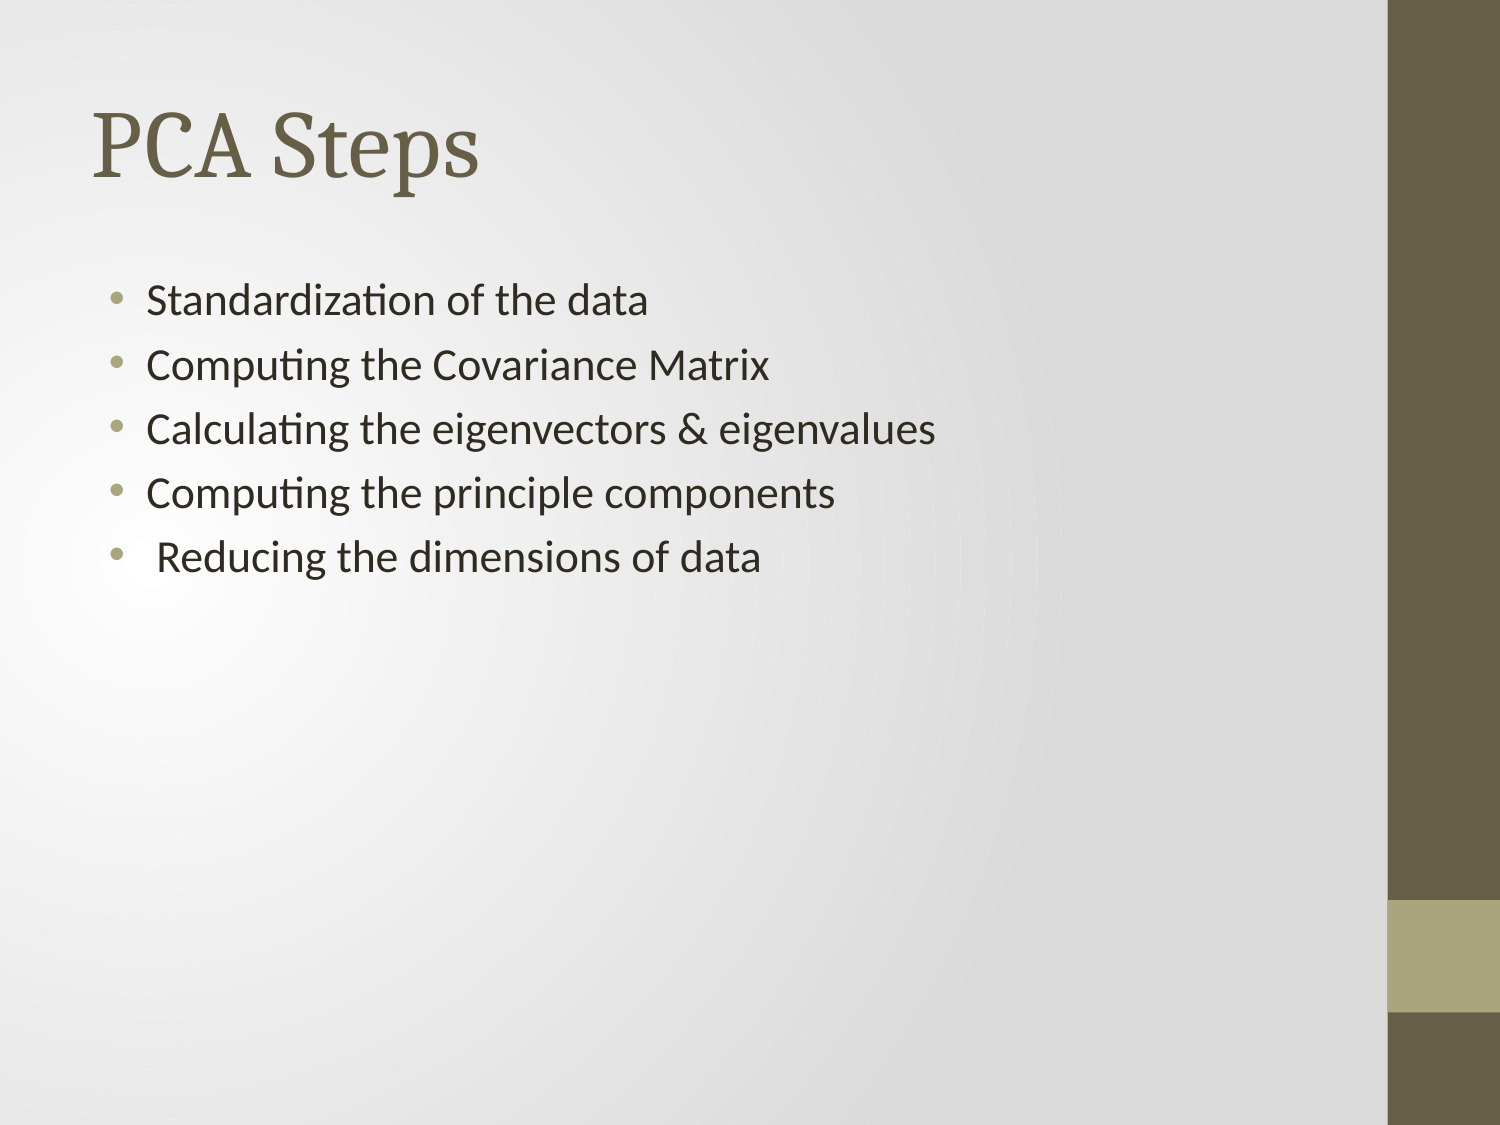

# PCA Steps
Standardization of the data
Computing the Covariance Matrix
Calculating the eigenvectors & eigenvalues
Computing the principle components
 Reducing the dimensions of data